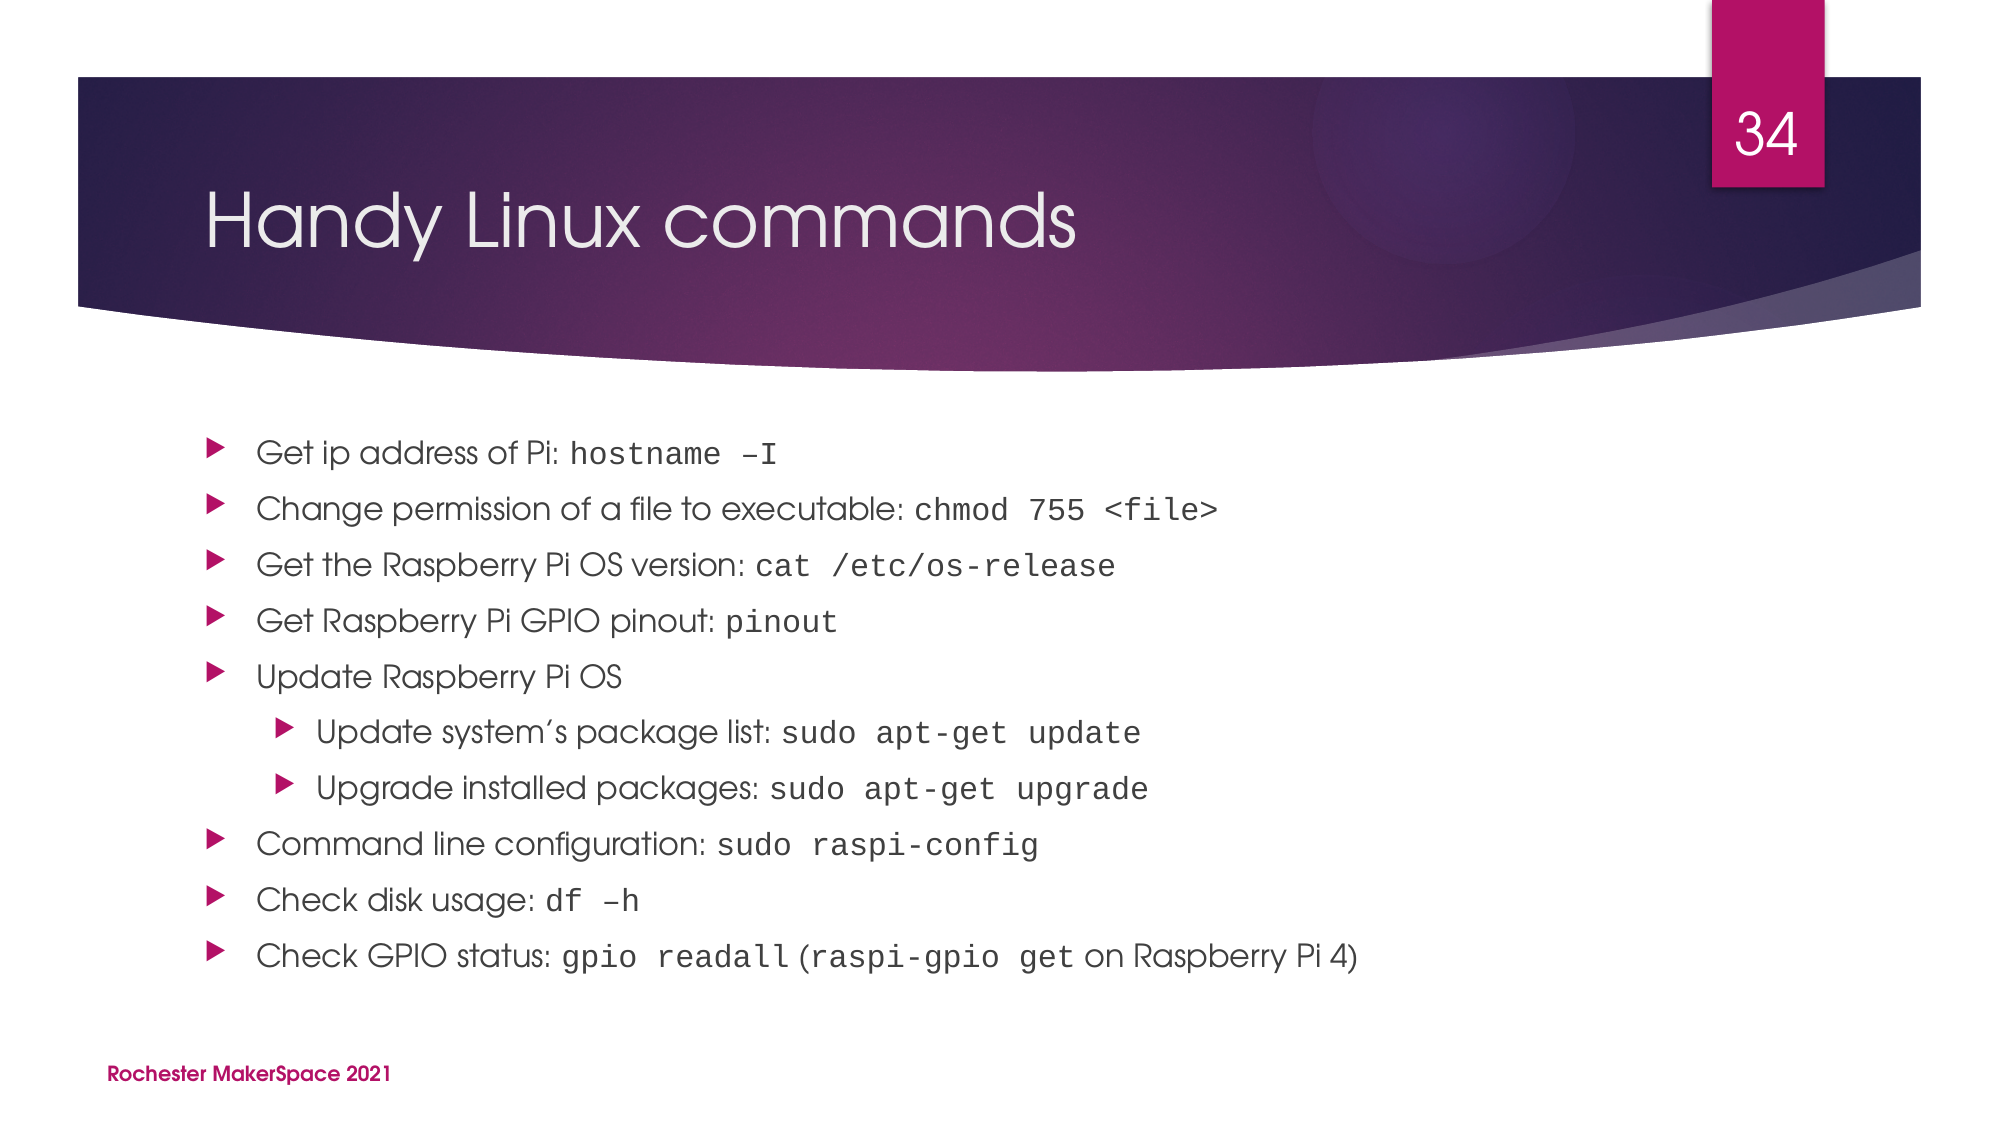

34
# Handy Linux commands
Get ip address of Pi: hostname –I
Change permission of a file to executable: chmod 755 <file>
Get the Raspberry Pi OS version: cat /etc/os-release
Get Raspberry Pi GPIO pinout: pinout
Update Raspberry Pi OS
Update system’s package list: sudo apt-get update
Upgrade installed packages: sudo apt-get upgrade
Command line configuration: sudo raspi-config
Check disk usage: df –h
Check GPIO status: gpio readall (raspi-gpio get on Raspberry Pi 4)

Rochester MakerSpace 2021